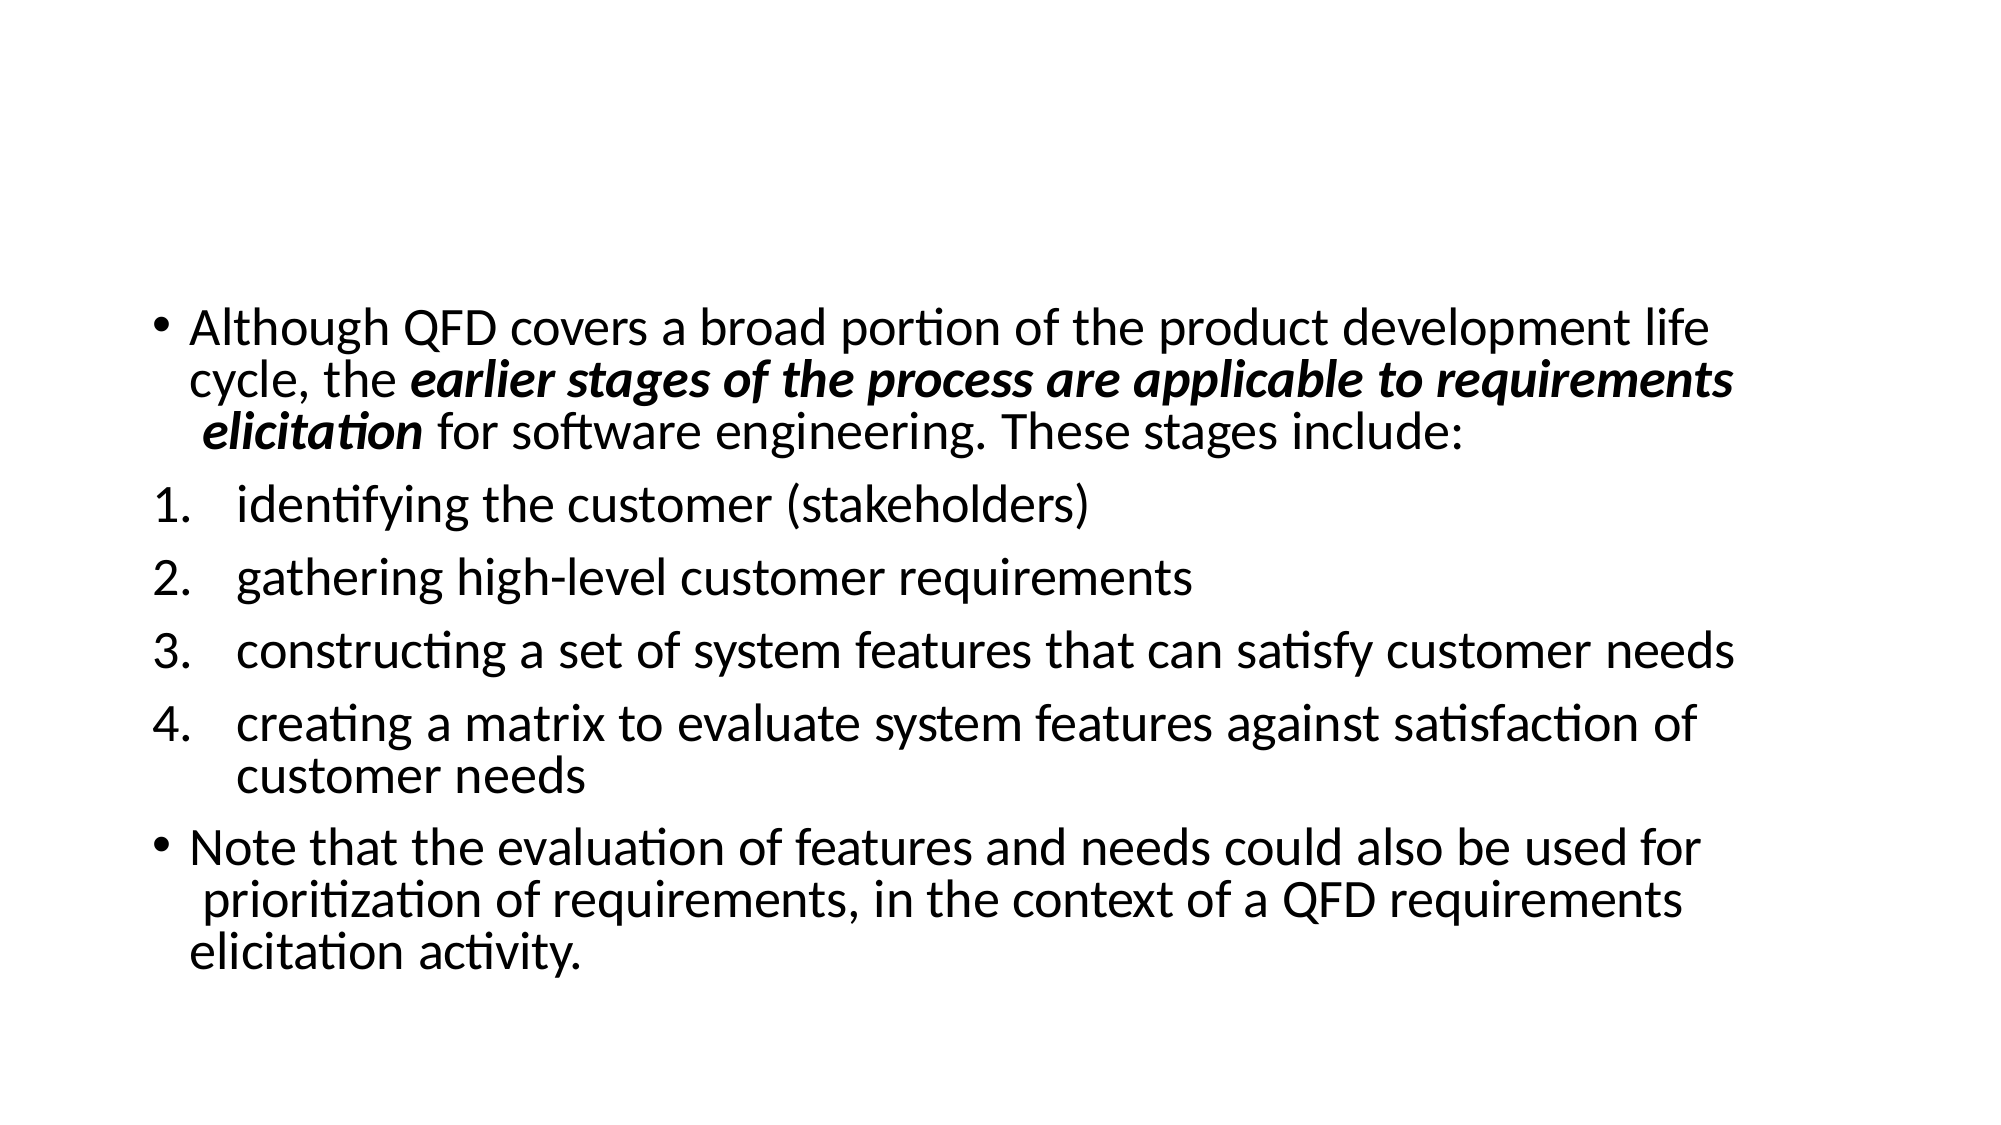

Although QFD covers a broad portion of the product development life  cycle, the earlier stages of the process are applicable to requirements  elicitation for software engineering. These stages include:
identifying the customer (stakeholders)
gathering high-level customer requirements
constructing a set of system features that can satisfy customer needs
creating a matrix to evaluate system features against satisfaction of  customer needs
Note that the evaluation of features and needs could also be used for  prioritization of requirements, in the context of a QFD requirements  elicitation activity.